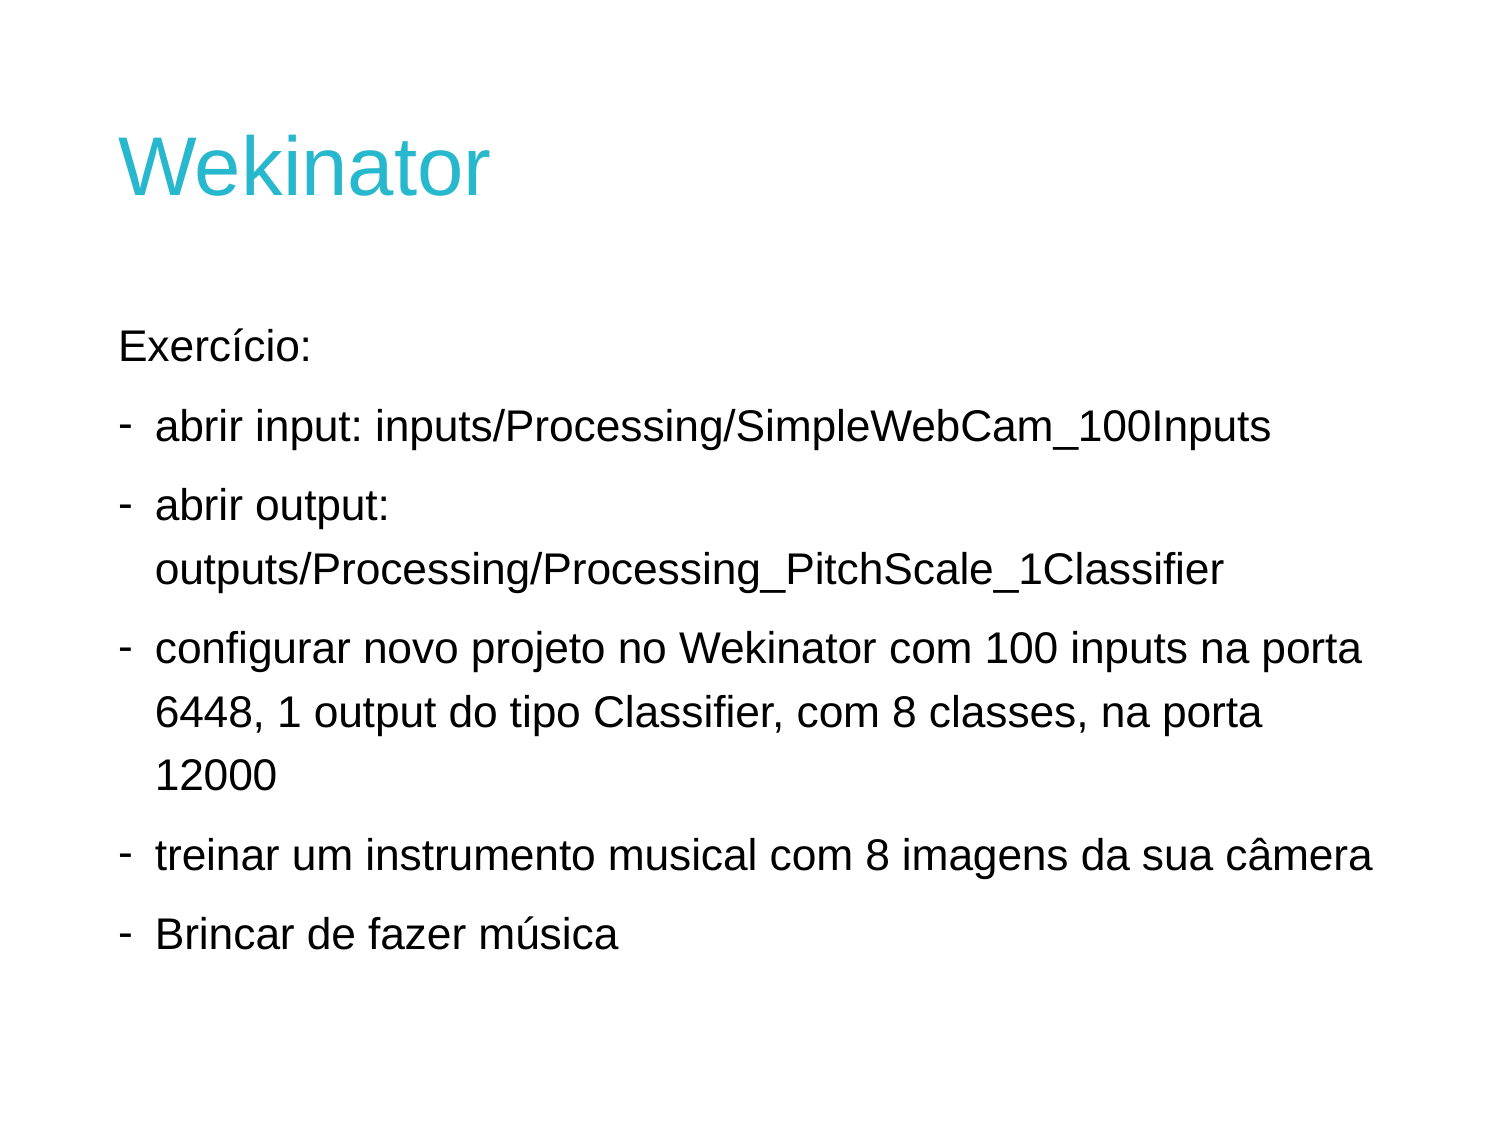

# Wekinator
Exercício:
abrir input: inputs/Processing/SimpleWebCam_100Inputs
abrir output: outputs/Processing/Processing_PitchScale_1Classifier
configurar novo projeto no Wekinator com 100 inputs na porta 6448, 1 output do tipo Classifier, com 8 classes, na porta 12000
treinar um instrumento musical com 8 imagens da sua câmera
Brincar de fazer música